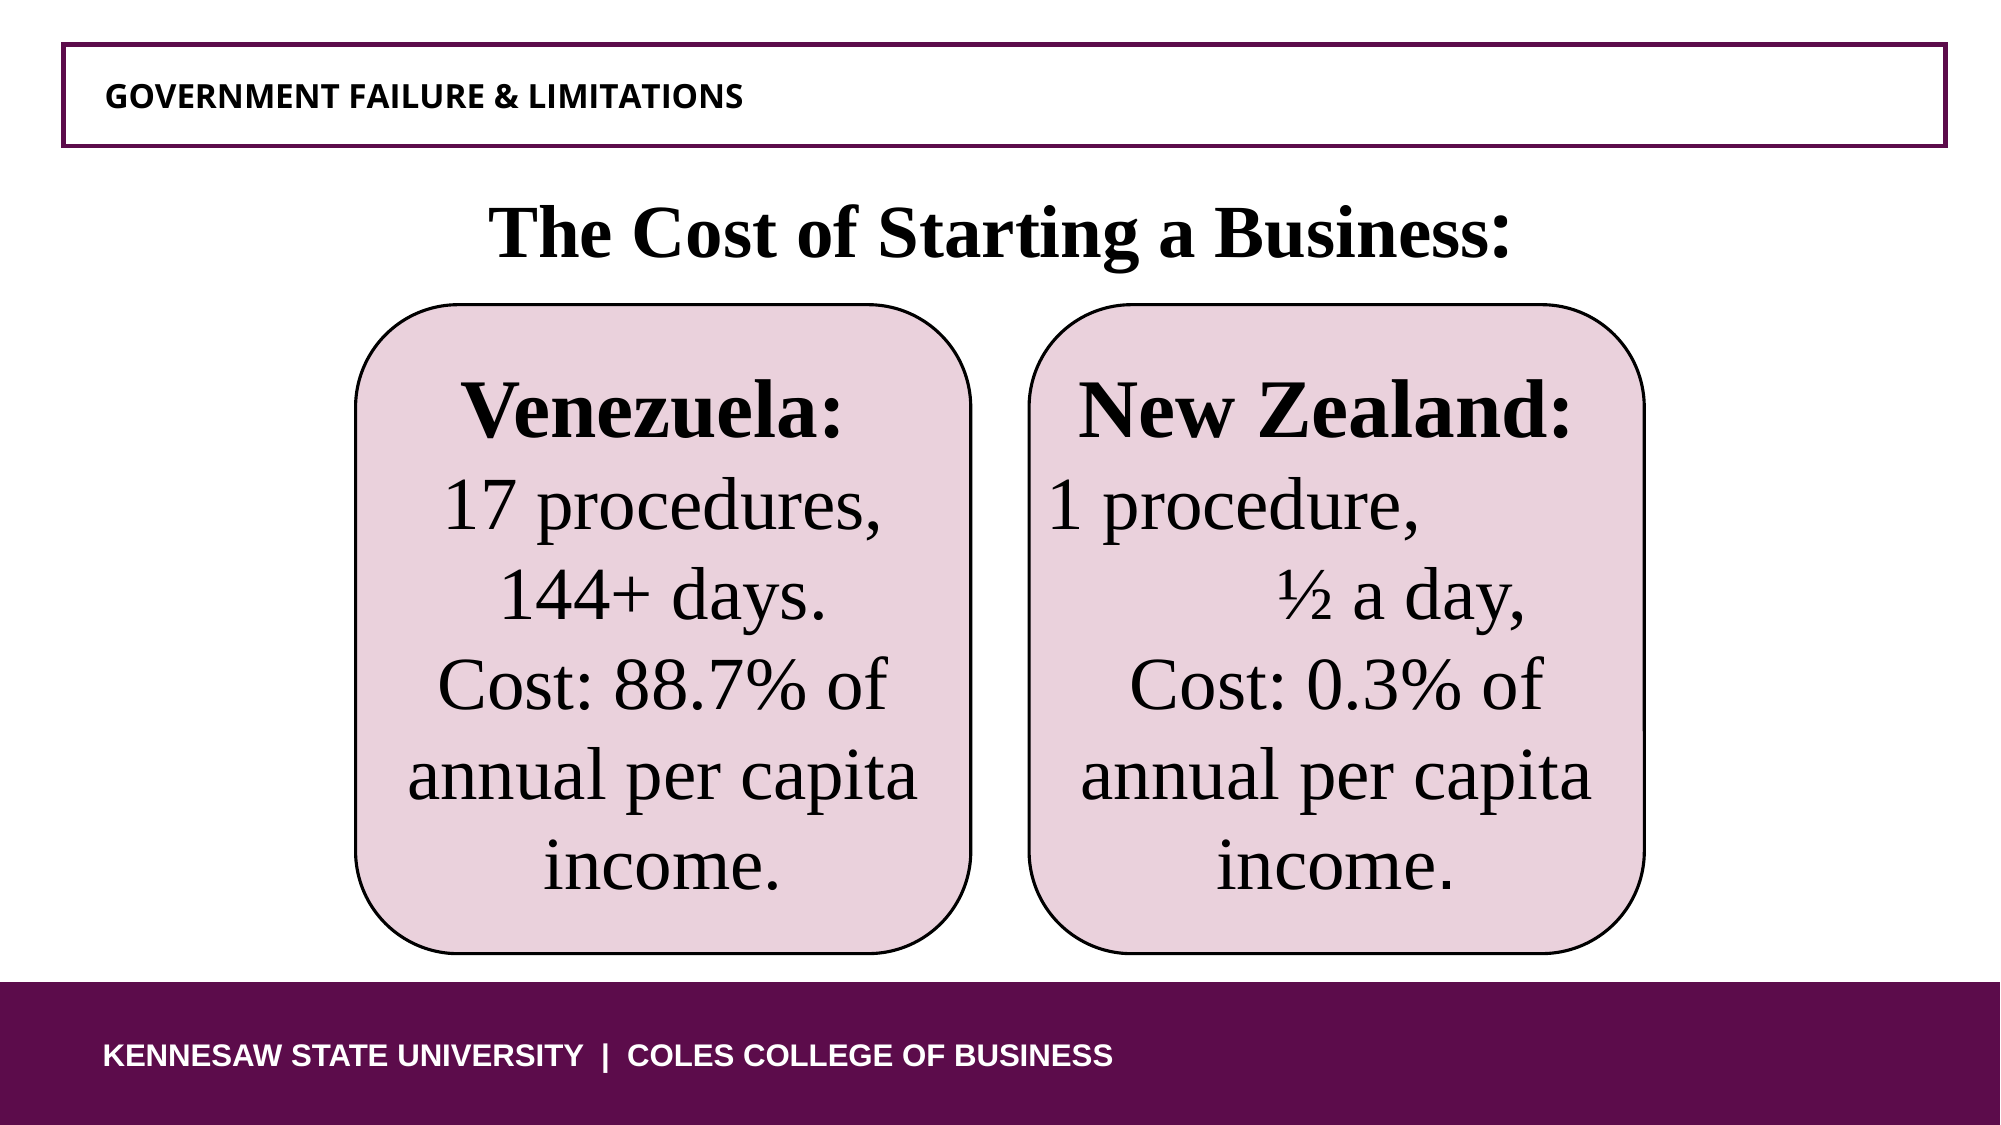

GOVERNMENT FAILURE & LIMITATIONS
The Cost of Starting a Business:

Venezuela:
17 procedures, 144+ days.
Cost: 88.7% of annual per capita income.
New Zealand:
1 procedure,                   ½ a day,
Cost: 0.3% of annual per capita income.
          KENNESAW STATE UNIVERSITY  |  COLES COLLEGE OF BUSINESS